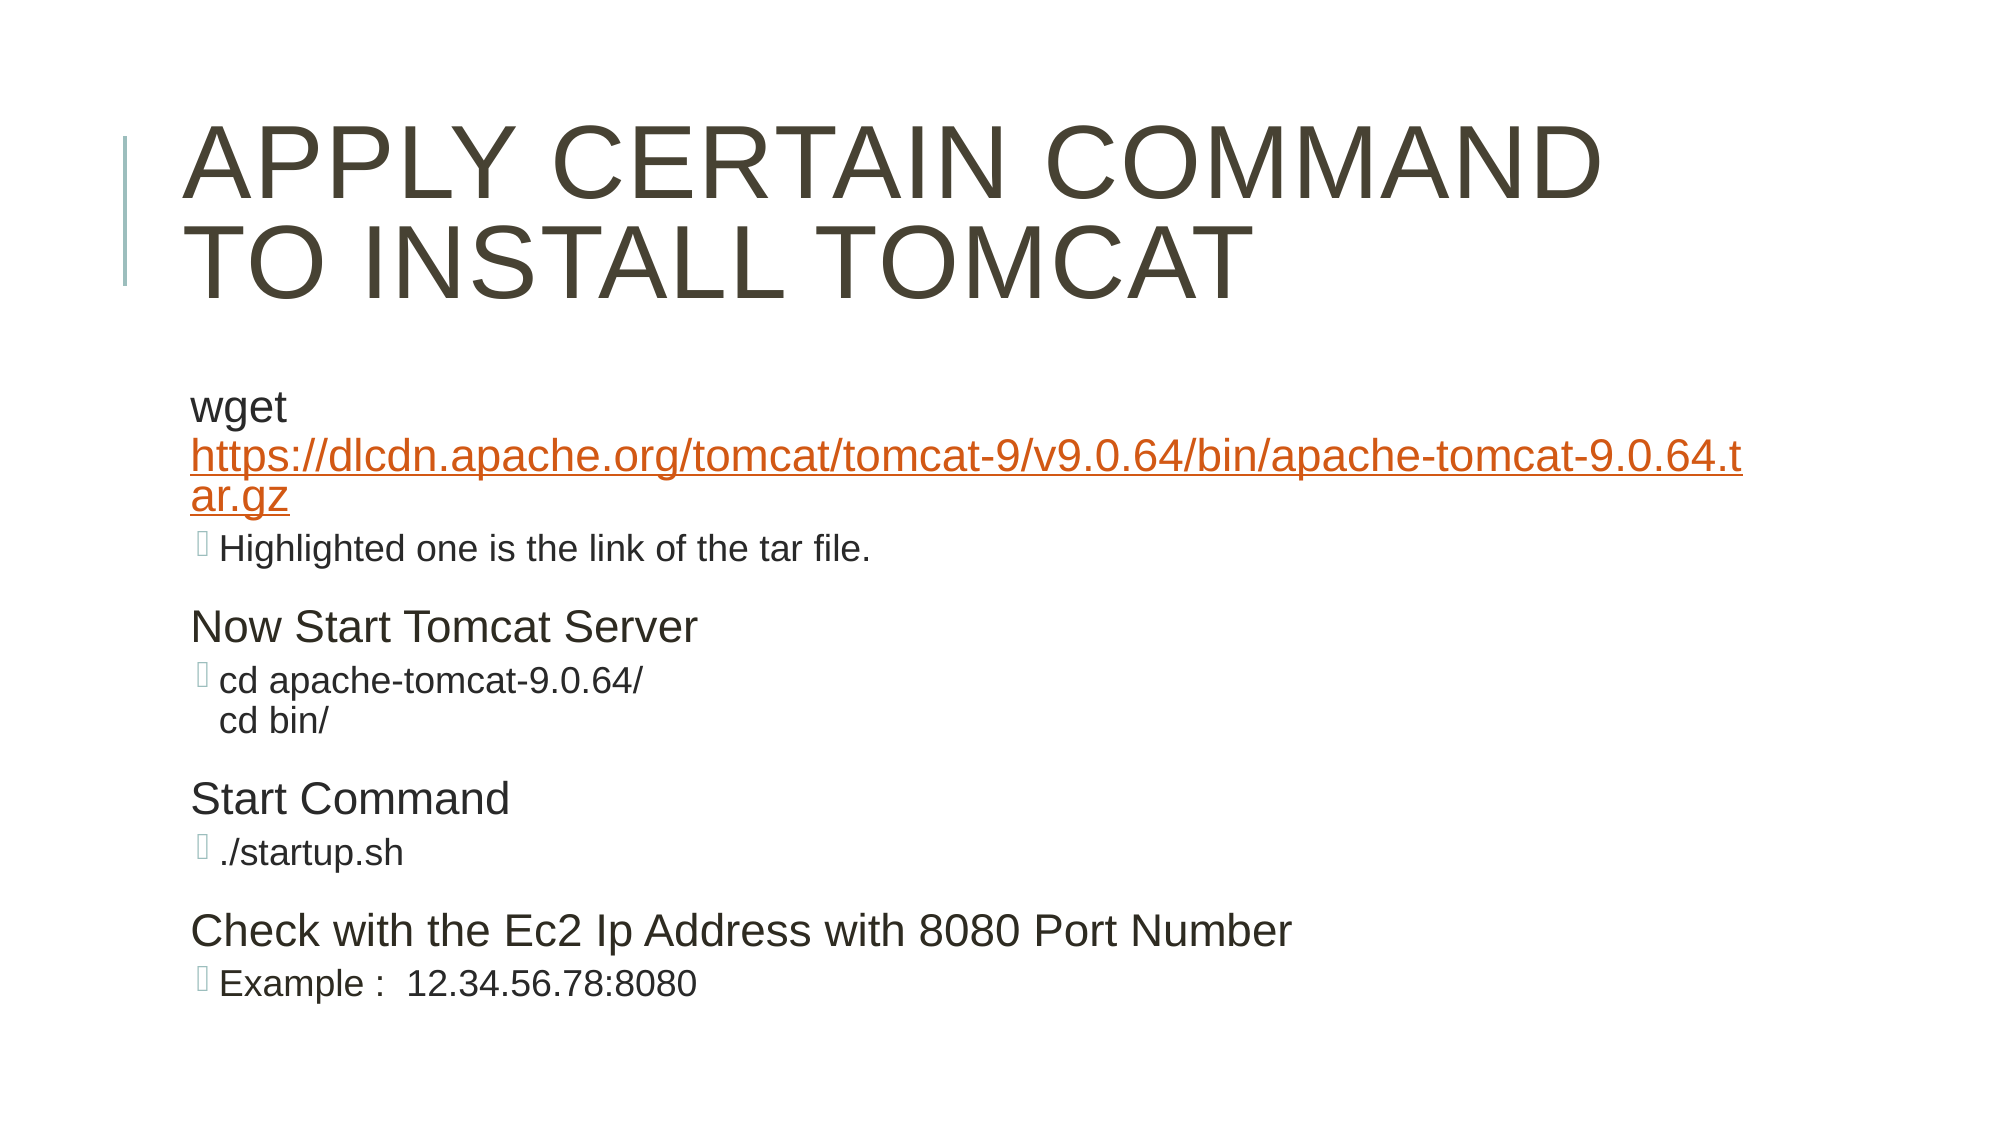

# Apply Certain Command to install tomcat
wget https://dlcdn.apache.org/tomcat/tomcat-9/v9.0.64/bin/apache-tomcat-9.0.64.tar.gz
Highlighted one is the link of the tar file.
Now Start Tomcat Server
cd apache-tomcat-9.0.64/
cd bin/
Start Command
./startup.sh
Check with the Ec2 Ip Address with 8080 Port Number
Example :  12.34.56.78:8080